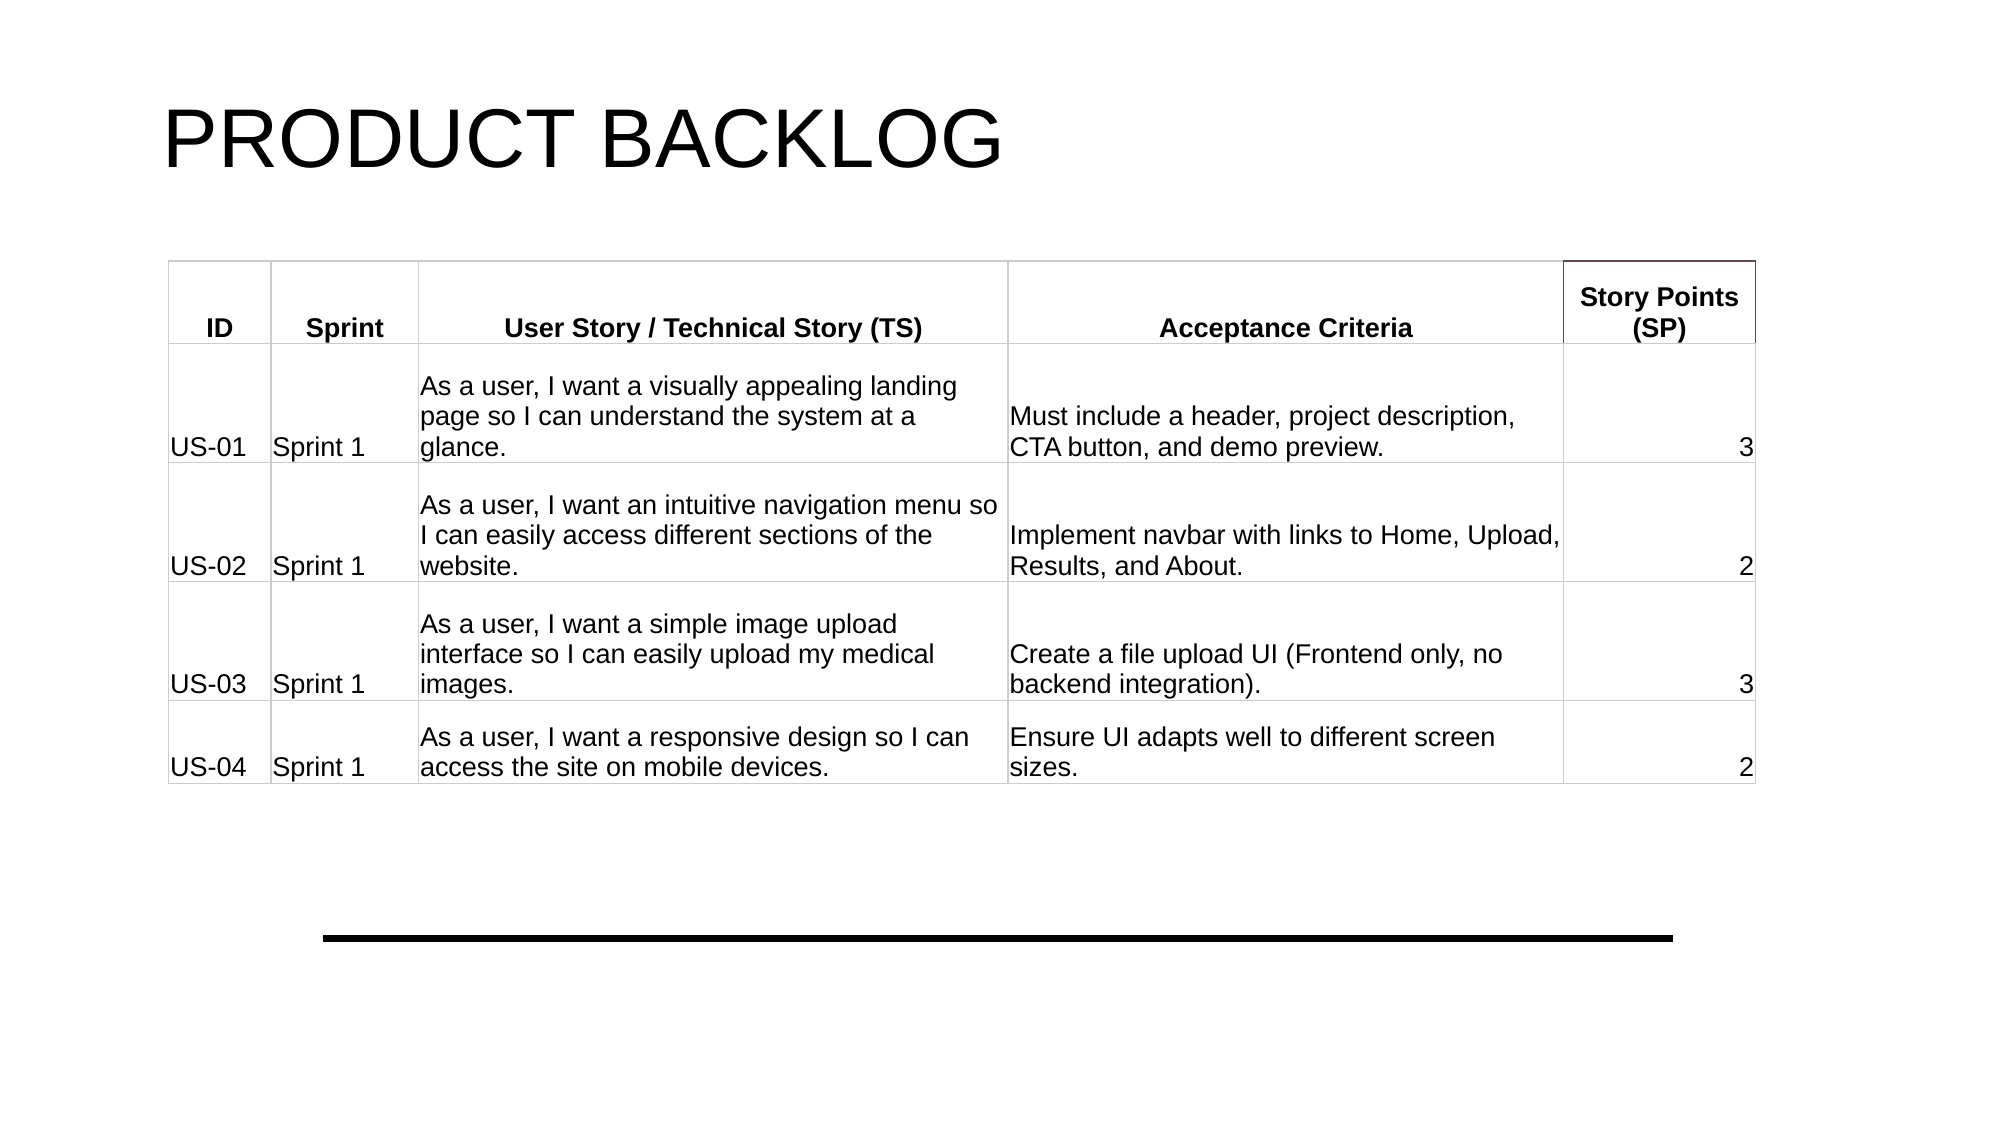

# Product Backlog
| ID | Sprint | User Story / Technical Story (TS) | Acceptance Criteria | Story Points (SP) |
| --- | --- | --- | --- | --- |
| US-01 | Sprint 1 | As a user, I want a visually appealing landing page so I can understand the system at a glance. | Must include a header, project description, CTA button, and demo preview. | 3 |
| US-02 | Sprint 1 | As a user, I want an intuitive navigation menu so I can easily access different sections of the website. | Implement navbar with links to Home, Upload, Results, and About. | 2 |
| US-03 | Sprint 1 | As a user, I want a simple image upload interface so I can easily upload my medical images. | Create a file upload UI (Frontend only, no backend integration). | 3 |
| US-04 | Sprint 1 | As a user, I want a responsive design so I can access the site on mobile devices. | Ensure UI adapts well to different screen sizes. | 2 |